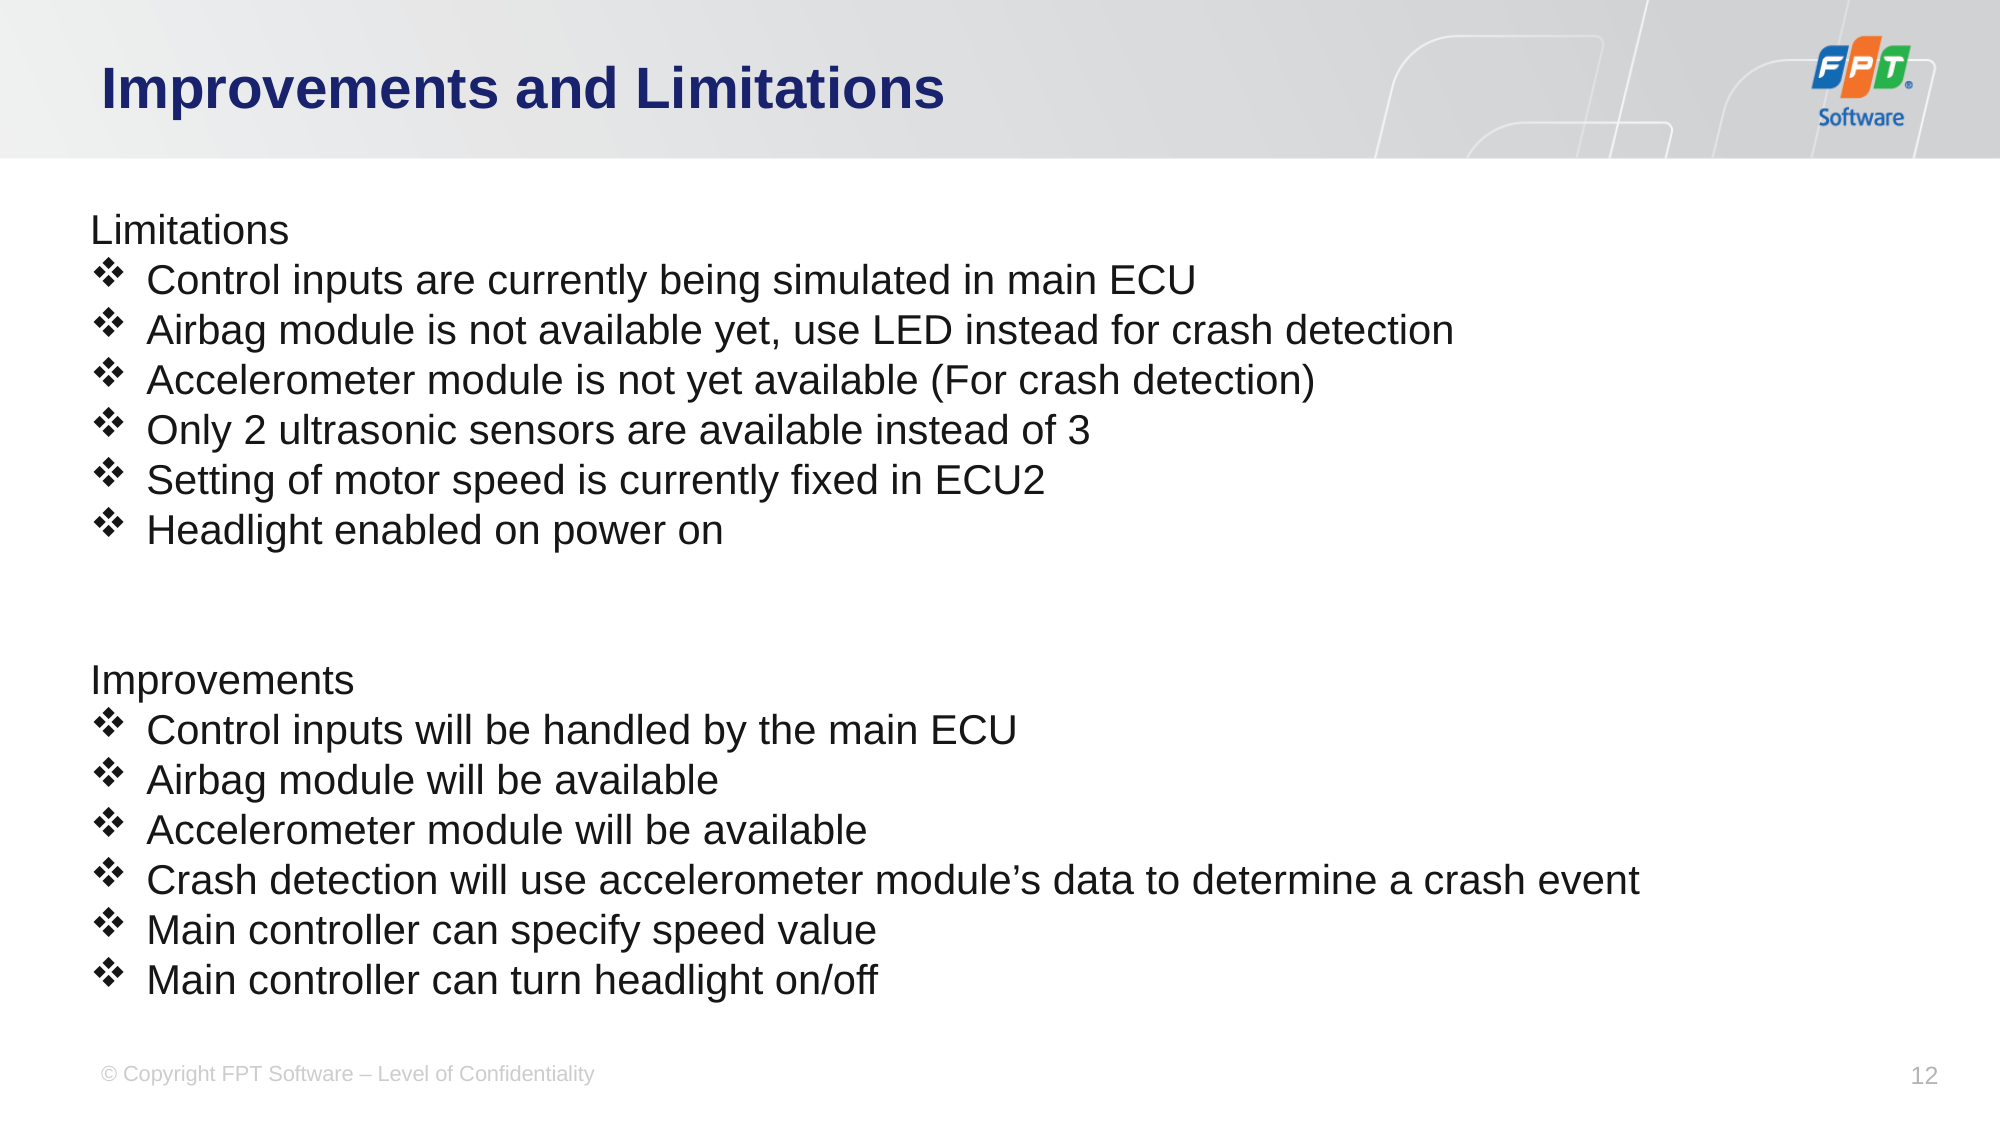

# Improvements and Limitations

Limitations
Control inputs are currently being simulated in main ECU
Airbag module is not available yet, use LED instead for crash detection
Accelerometer module is not yet available (For crash detection)
Only 2 ultrasonic sensors are available instead of 3
Setting of motor speed is currently fixed in ECU2
Headlight enabled on power on

Improvements
Control inputs will be handled by the main ECU
Airbag module will be available
Accelerometer module will be available
Crash detection will use accelerometer module’s data to determine a crash event
Main controller can specify speed value
Main controller can turn headlight on/off

12